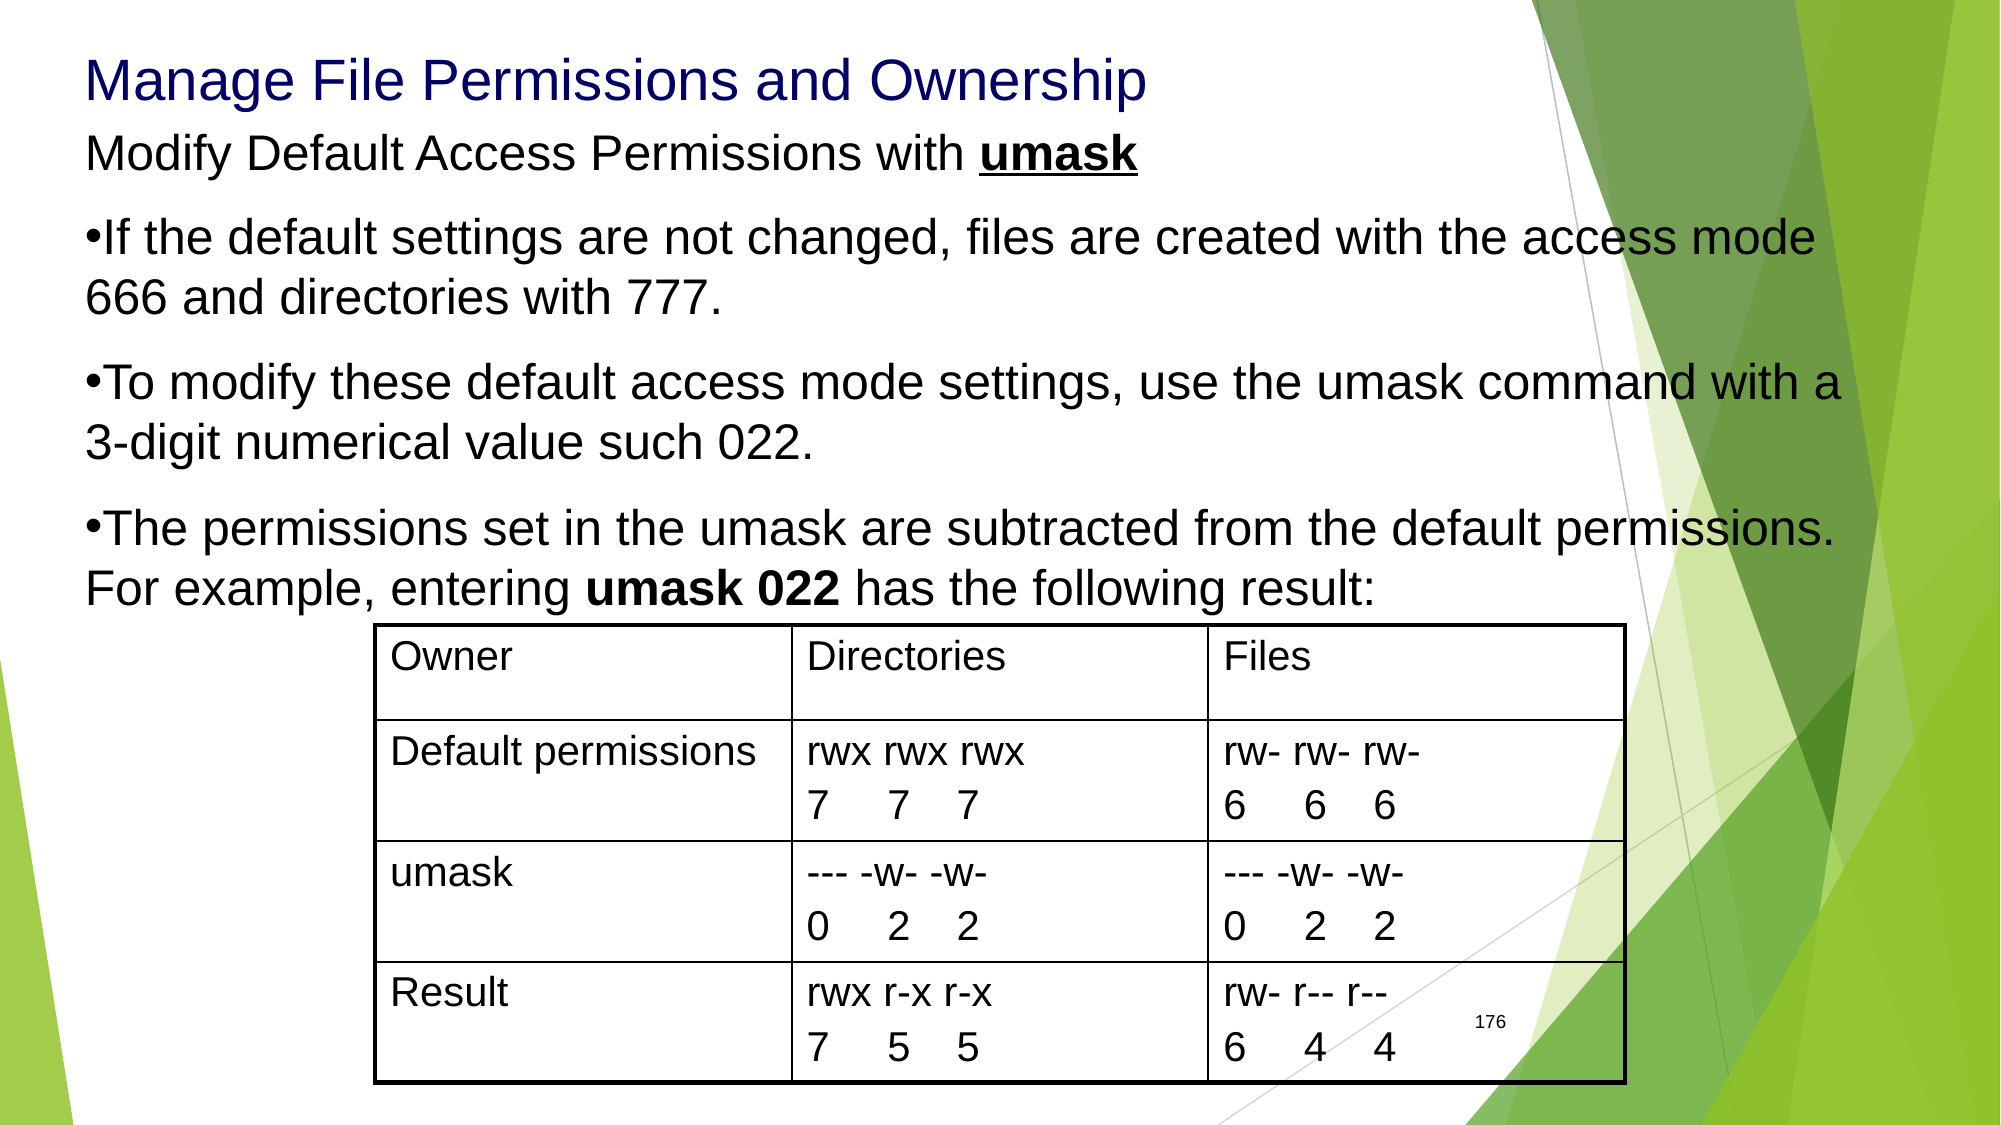

Manage File Permissions and Ownership

Modify Default Access Permissions with umask
If the default settings are not changed, files are created with the access mode 666 and directories with 777.
To modify these default access mode settings, use the umask command with a 3-digit numerical value such 022.
The permissions set in the umask are subtracted from the default permissions.
For example, entering umask 022 has the following result:

| Owner | Directories | Files |
| --- | --- | --- |
| Default permissions | rwx rwx rwx 7 7 7 | rw- rw- rw- 6 6 6 |
| umask | --- -w- -w- 0 2 2 | --- -w- -w- 0 2 2 |
| Result | rwx r-x r-x 7 5 5 | rw- r-- r-- 6 4 4 |
176